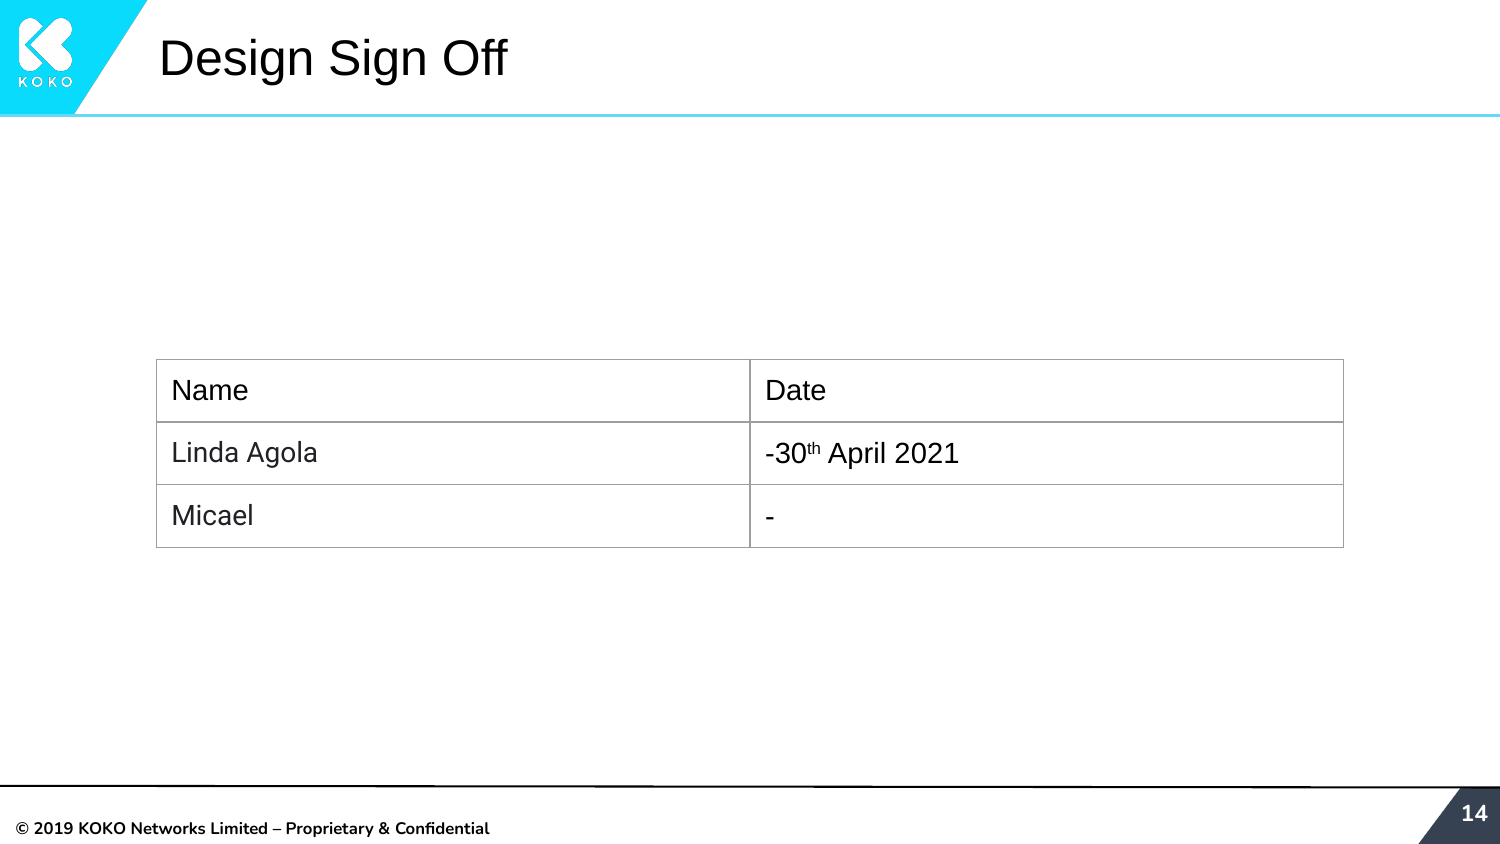

# Design Sign Off
| Name | Date |
| --- | --- |
| Linda Agola | -30th April 2021 |
| Micael | - |
14